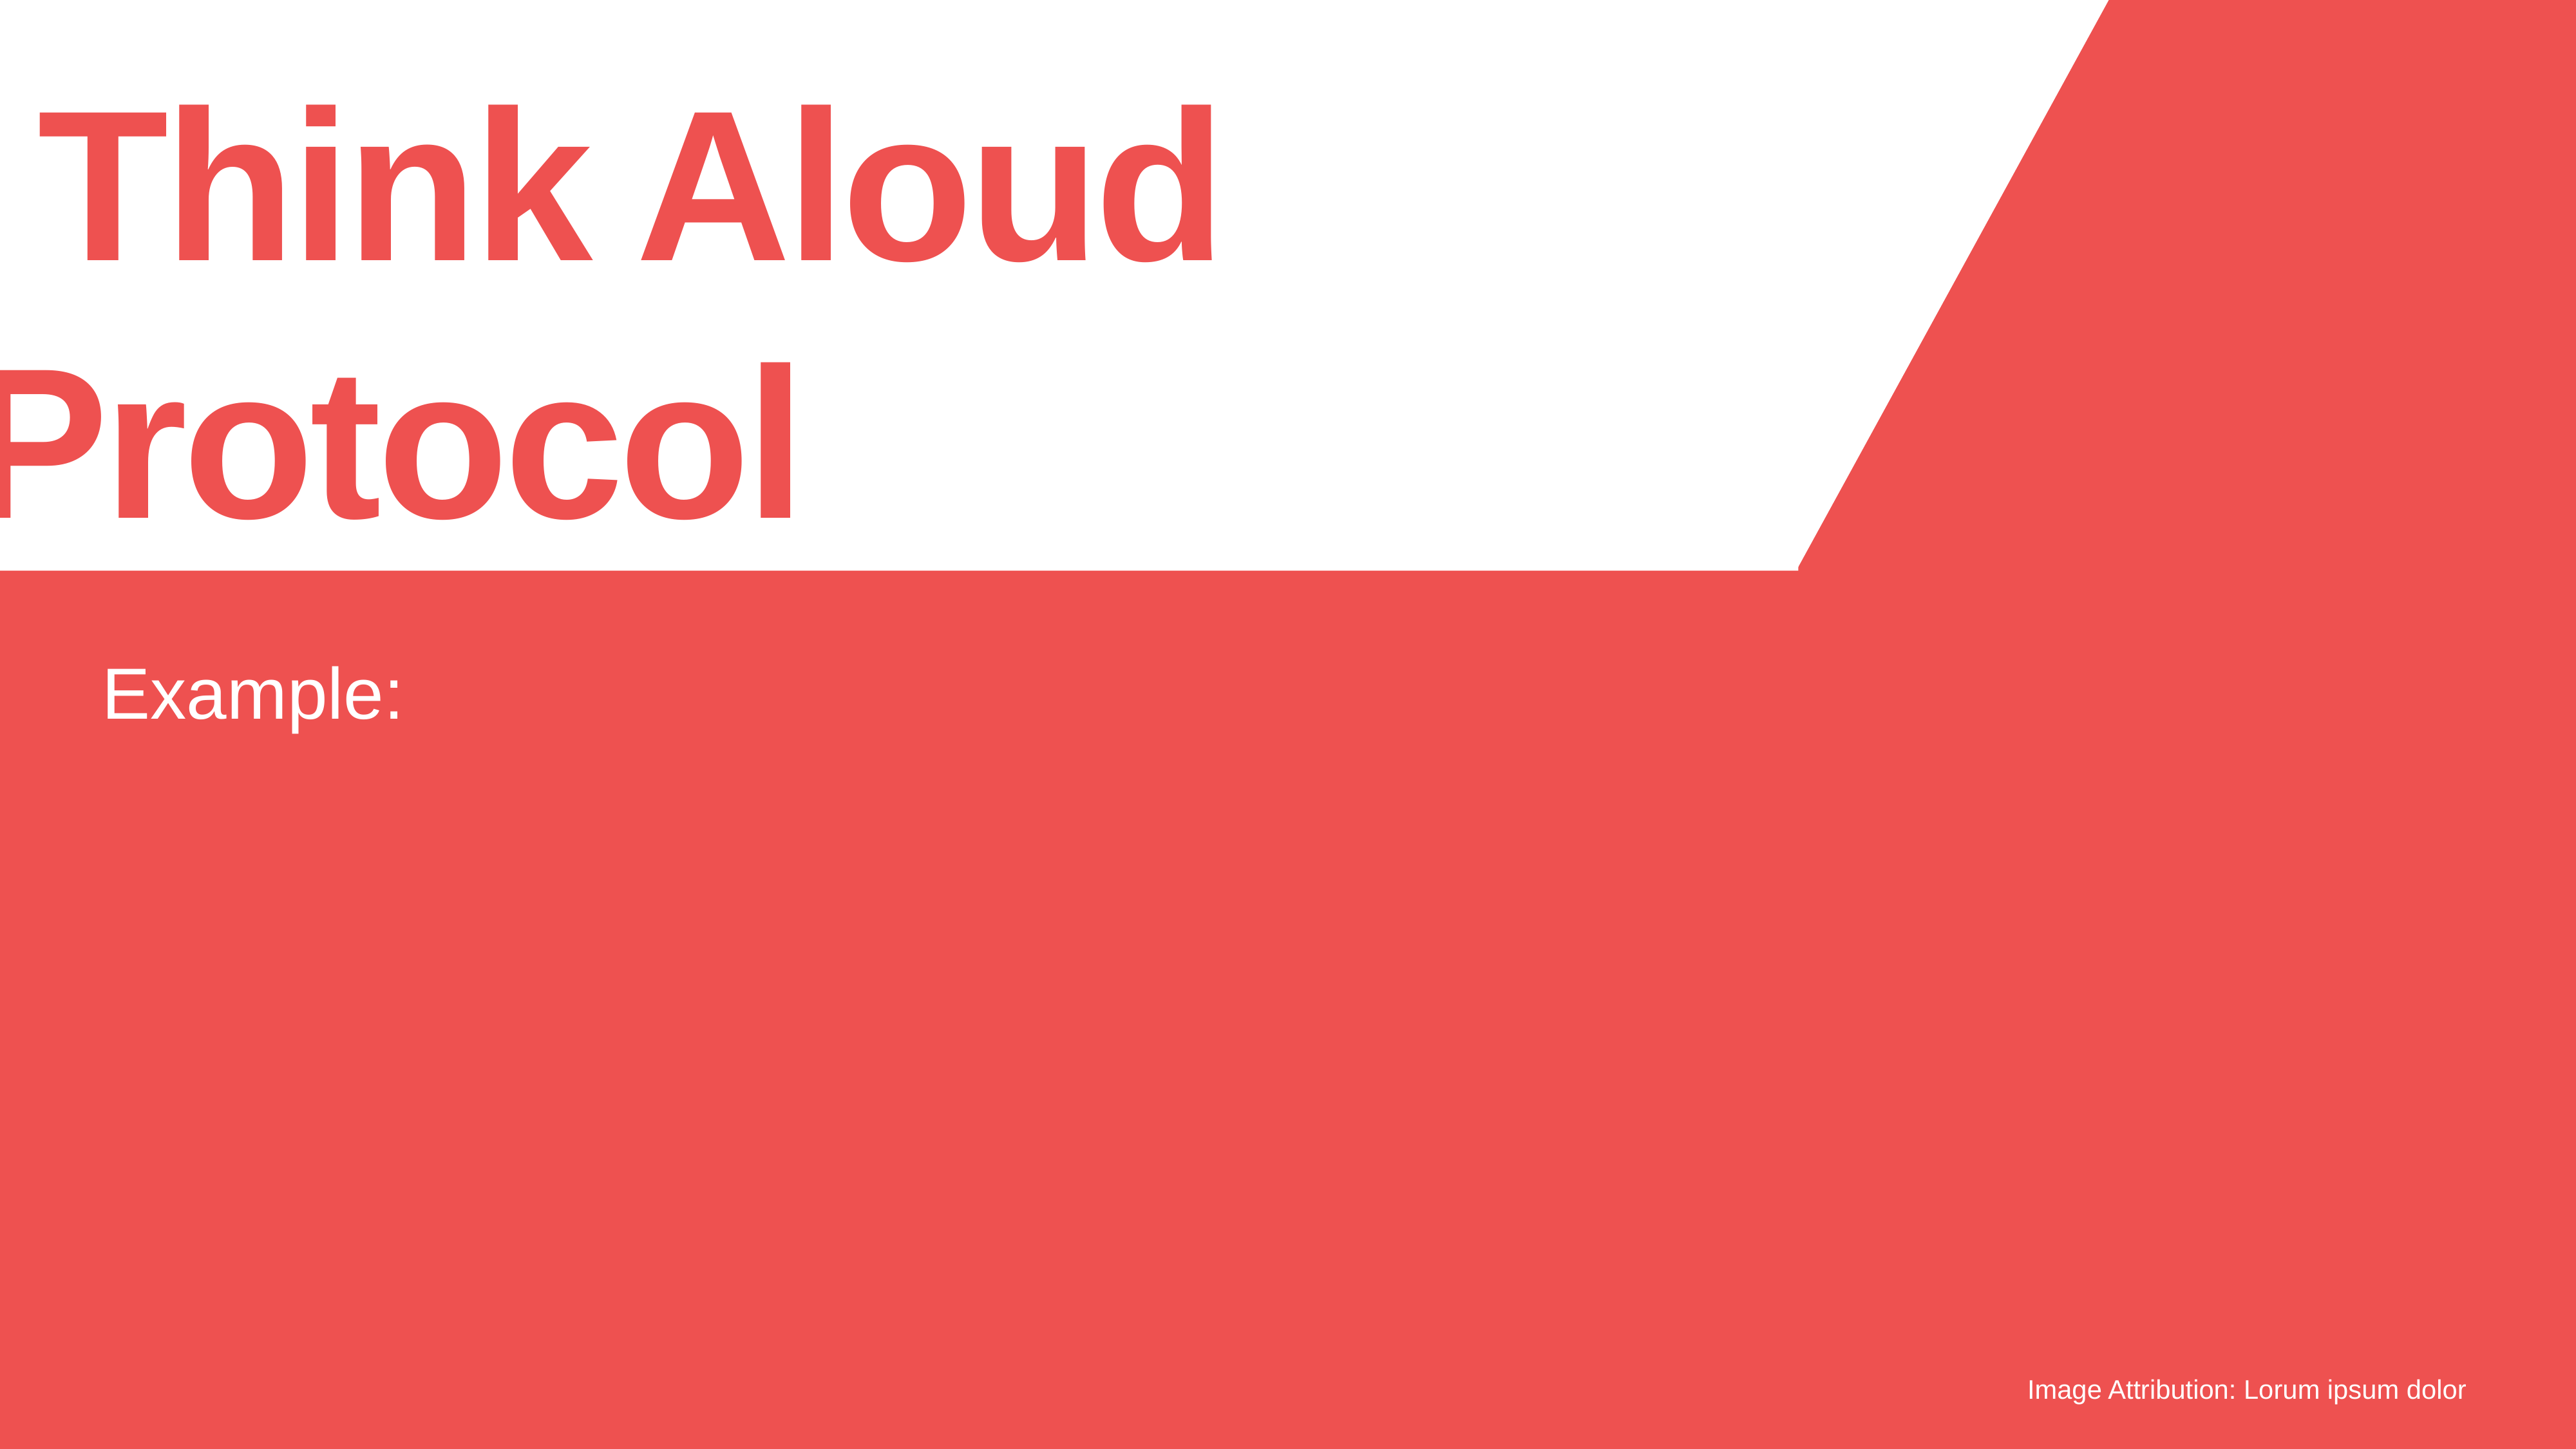

Think Aloud 	Protocol

Image Attribution: Lorum ipsum dolor
Example: